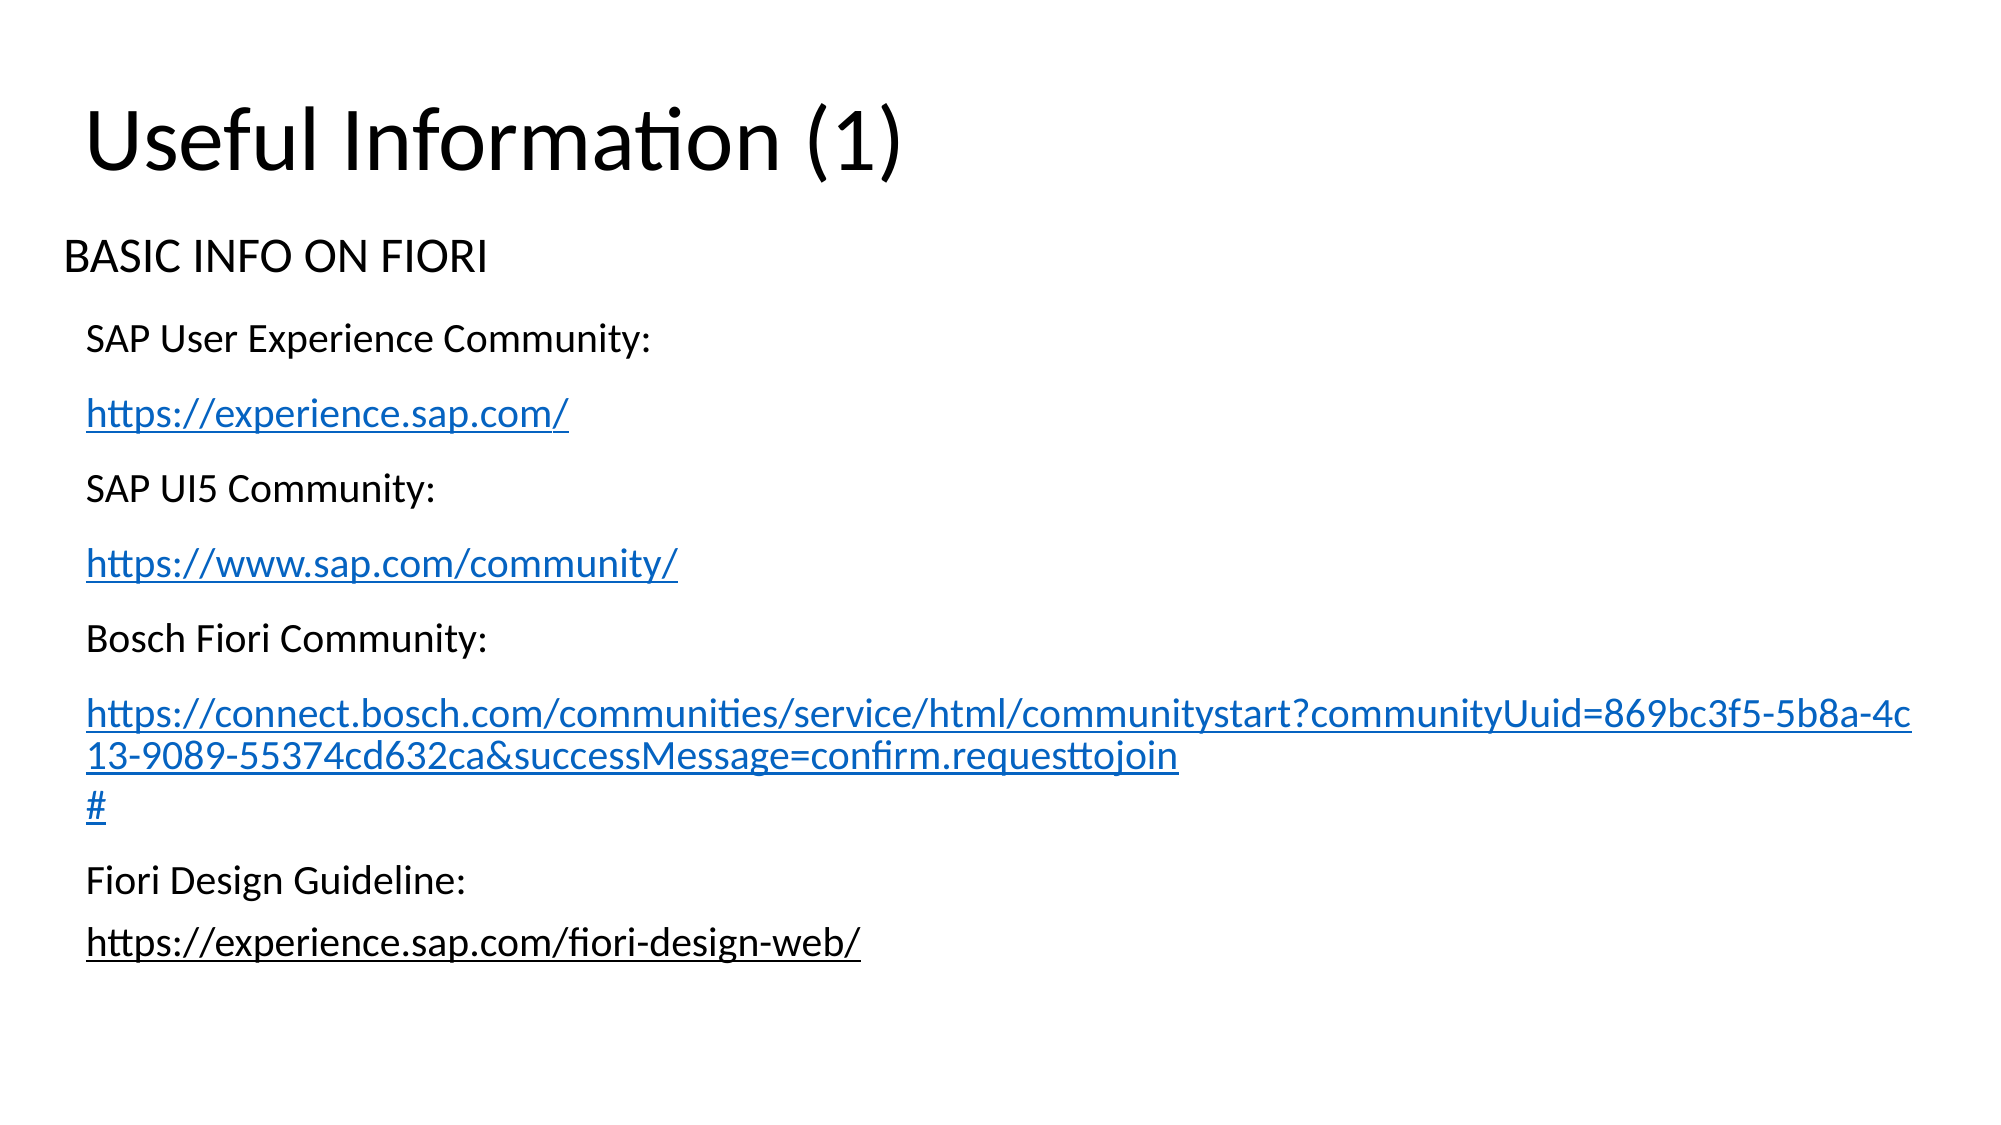

# Useful Information (1)
BASIC INFO ON FIORI
SAP User Experience Community:
https://experience.sap.com/
SAP UI5 Community:
https://www.sap.com/community/
Bosch Fiori Community:
https://connect.bosch.com/communities/service/html/communitystart?communityUuid=869bc3f5-5b8a-4c13-9089-55374cd632ca&successMessage=confirm.requesttojoin#
Fiori Design Guideline:
https://experience.sap.com/fiori-design-web/